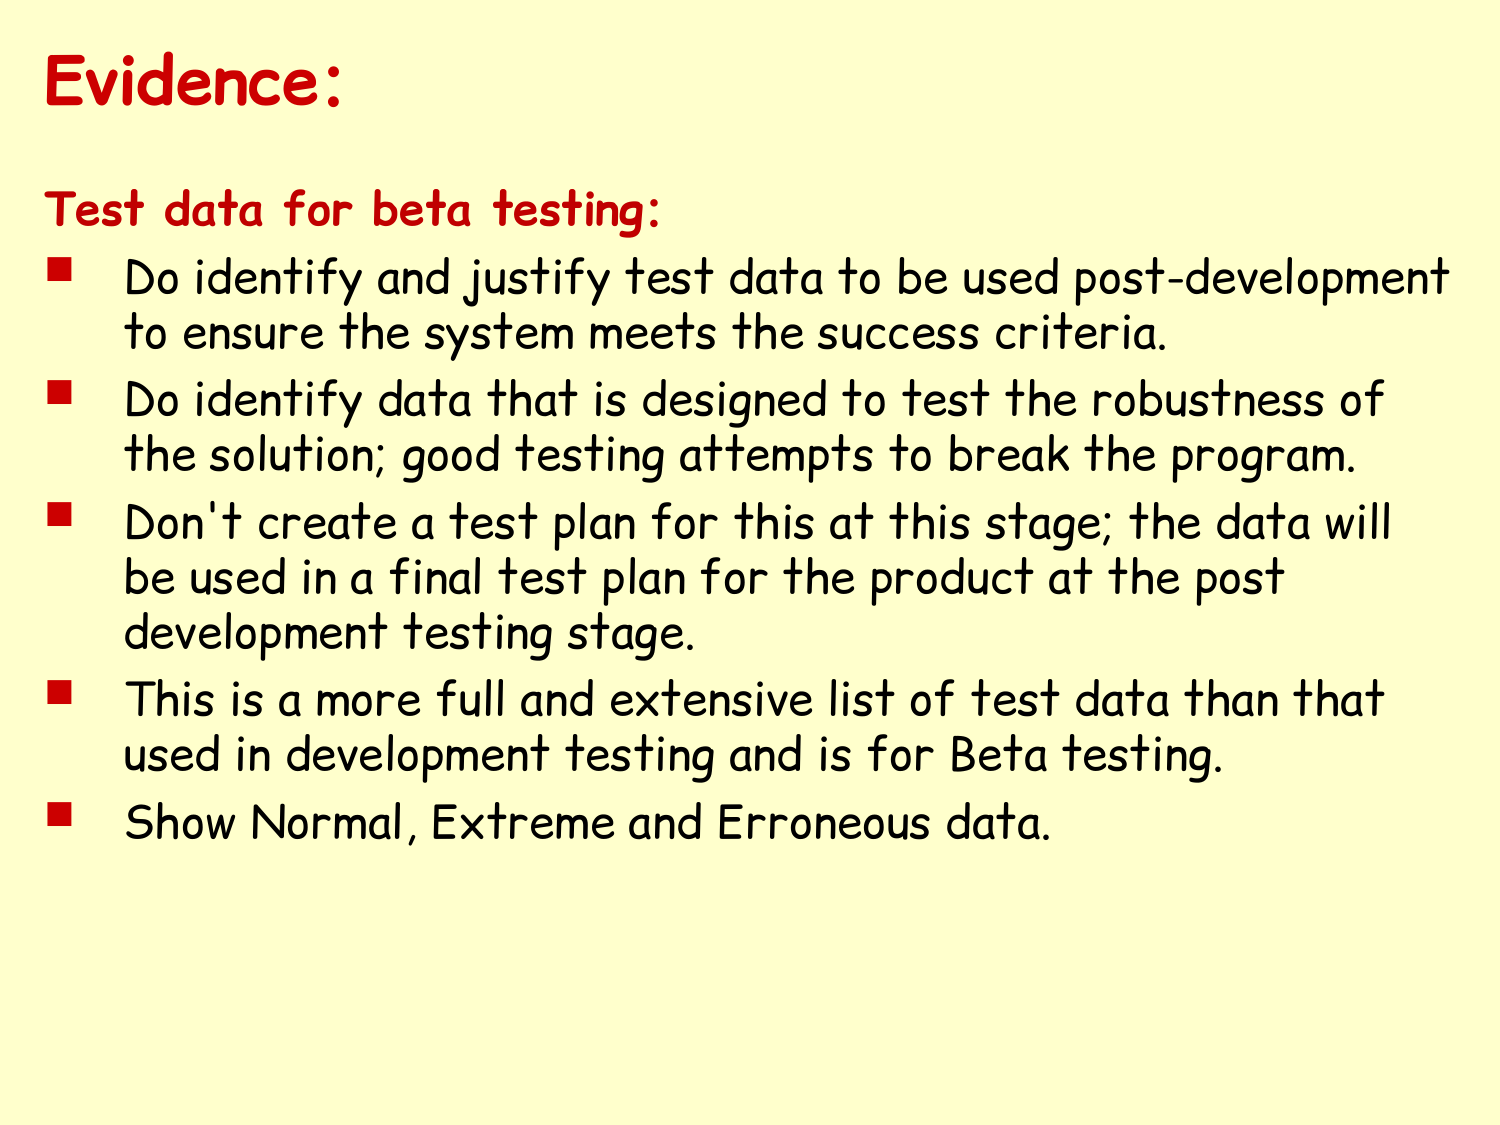

# Evidence:
Test data for beta testing:
Do identify and justify test data to be used post-development to ensure the system meets the success criteria.
Do identify data that is designed to test the robustness of the solution; good testing attempts to break the program.
Don't create a test plan for this at this stage; the data will be used in a final test plan for the product at the post development testing stage.
This is a more full and extensive list of test data than that used in development testing and is for Beta testing.
Show Normal, Extreme and Erroneous data.